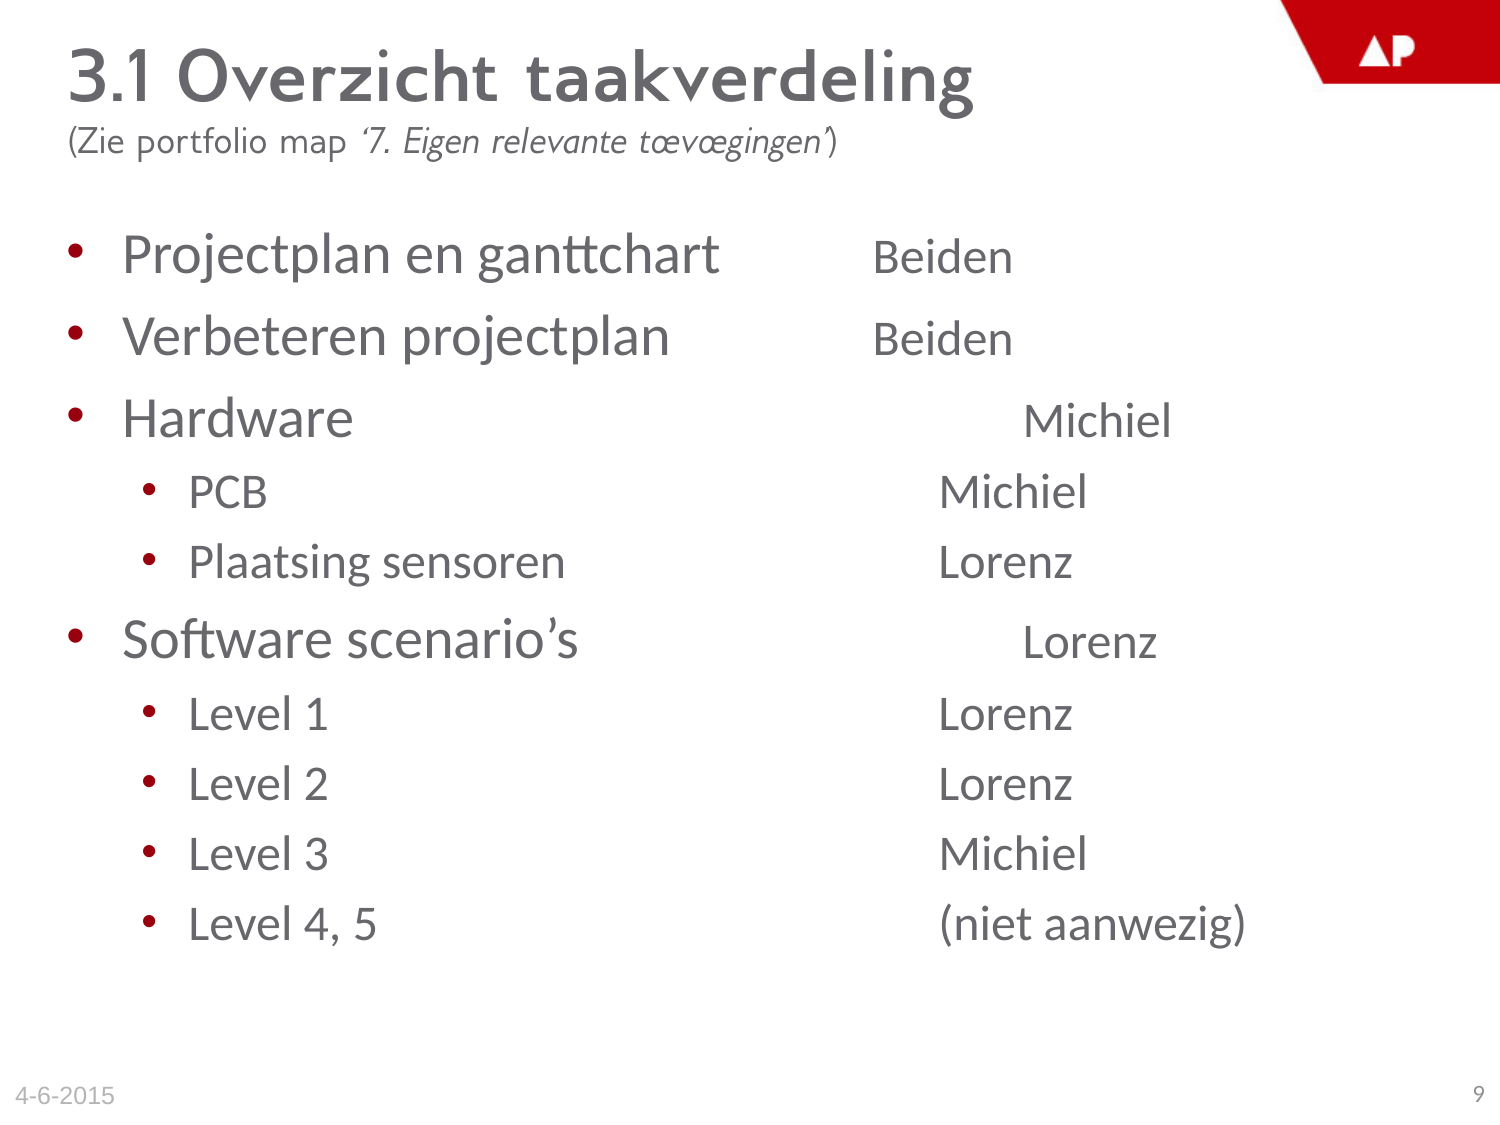

# 3.1 Overzicht taakverdeling (Zie portfolio map ‘7. Eigen relevante toevoegingen’)
Projectplan en ganttchart		Beiden
Verbeteren projectplan		Beiden
Hardware					Michiel
PCB					Michiel
Plaatsing sensoren			Lorenz
Software scenario’s			Lorenz
Level 1					Lorenz
Level 2					Lorenz
Level 3					Michiel
Level 4, 5				(niet aanwezig)
9
4-6-2015